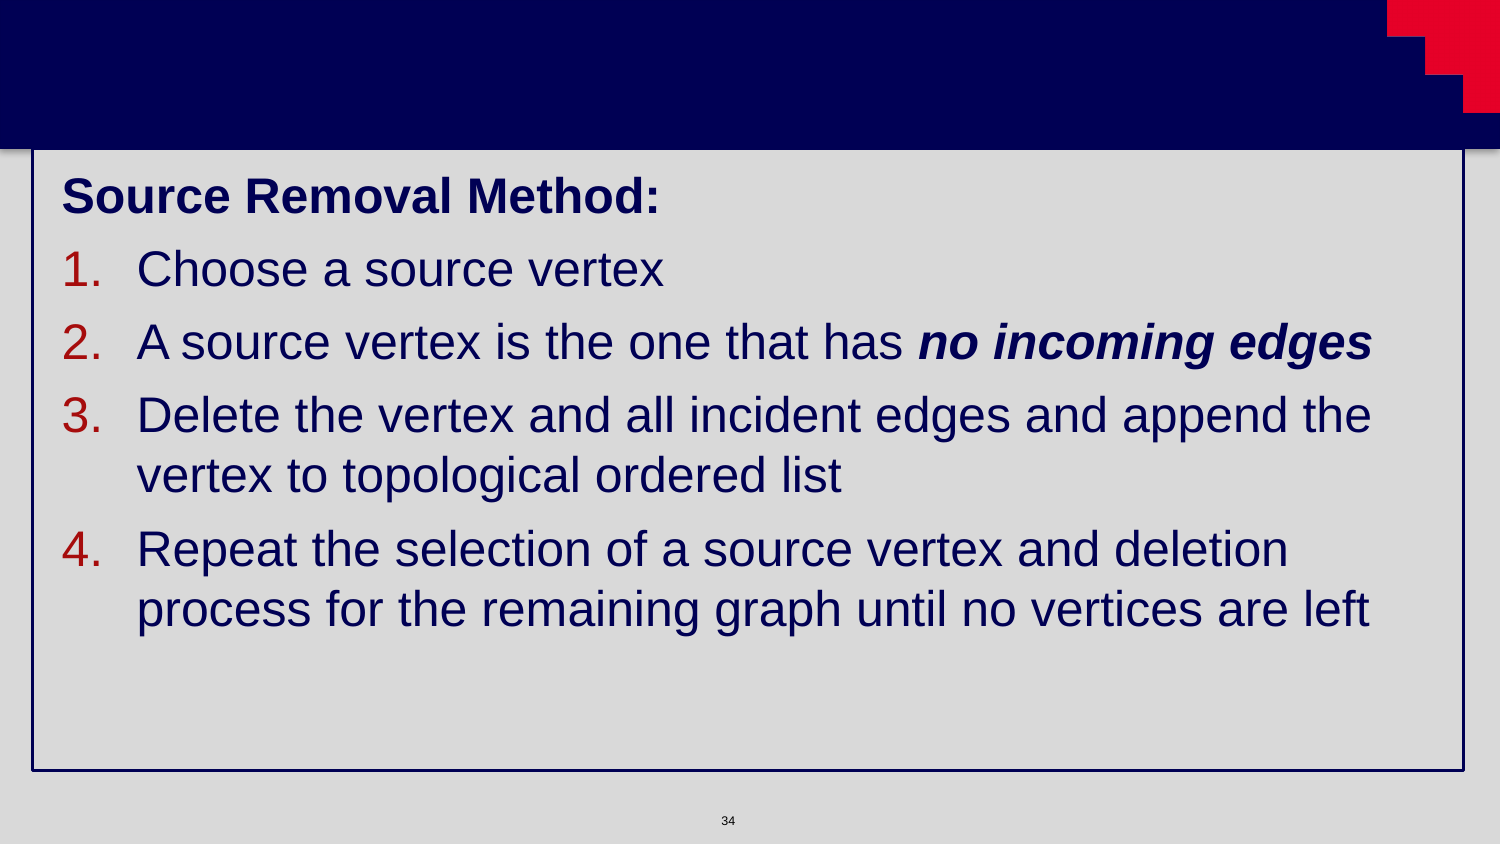

#
Source Removal Method:
Choose a source vertex
A source vertex is the one that has no incoming edges
Delete the vertex and all incident edges and append the vertex to topological ordered list
Repeat the selection of a source vertex and deletion process for the remaining graph until no vertices are left